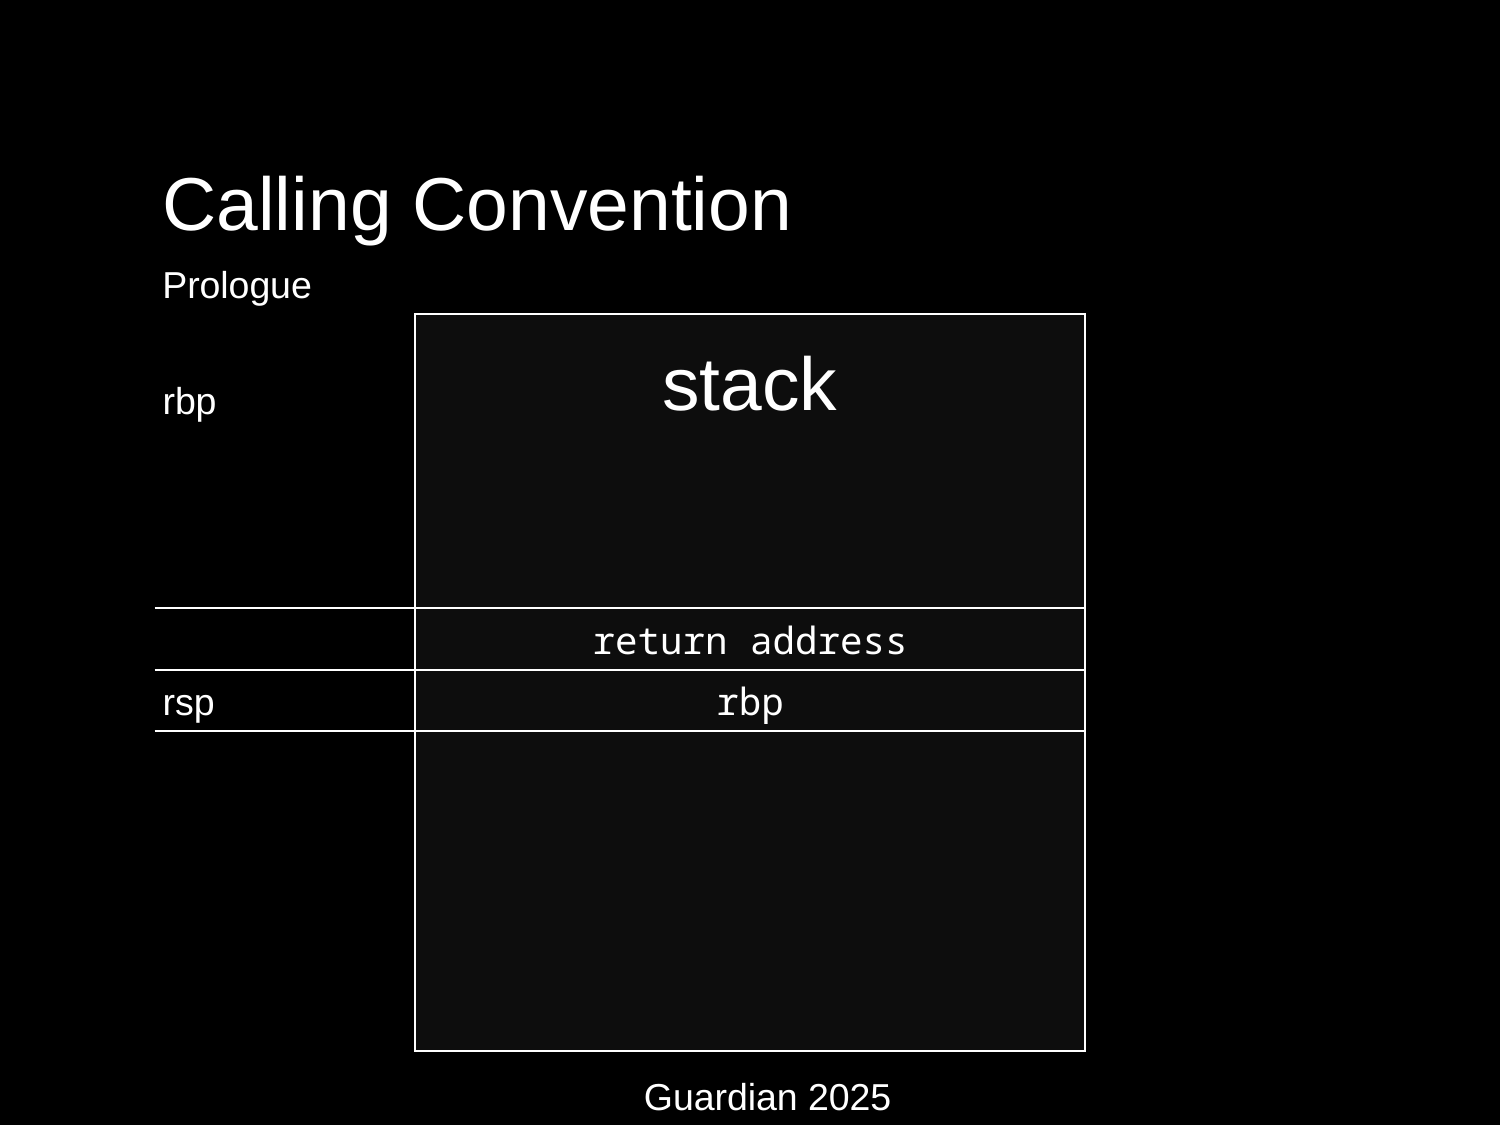

Calling Convention
Prologue

stack
rbp
return address
rsp
rbp